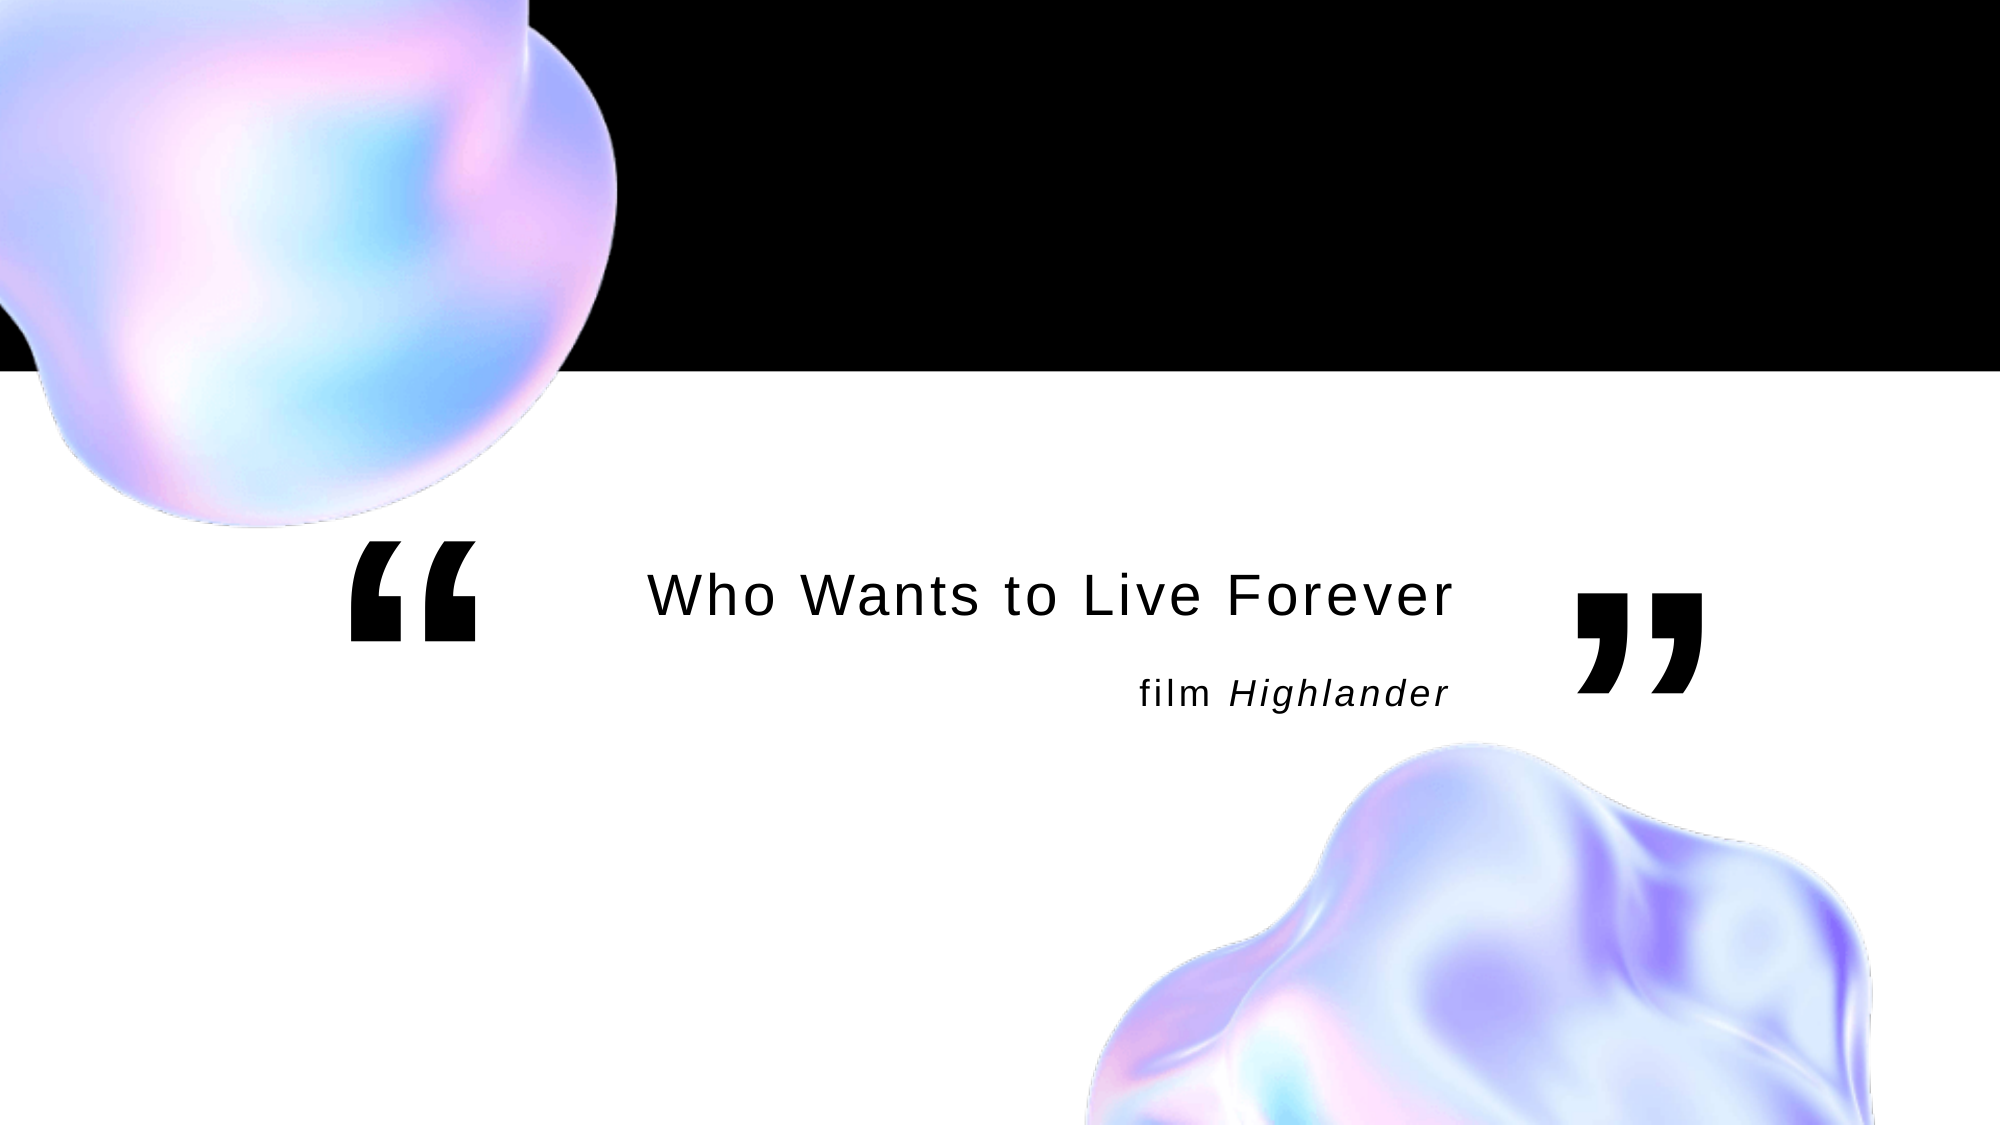

“
# Who Wants to Live Forever
”
film Highlander